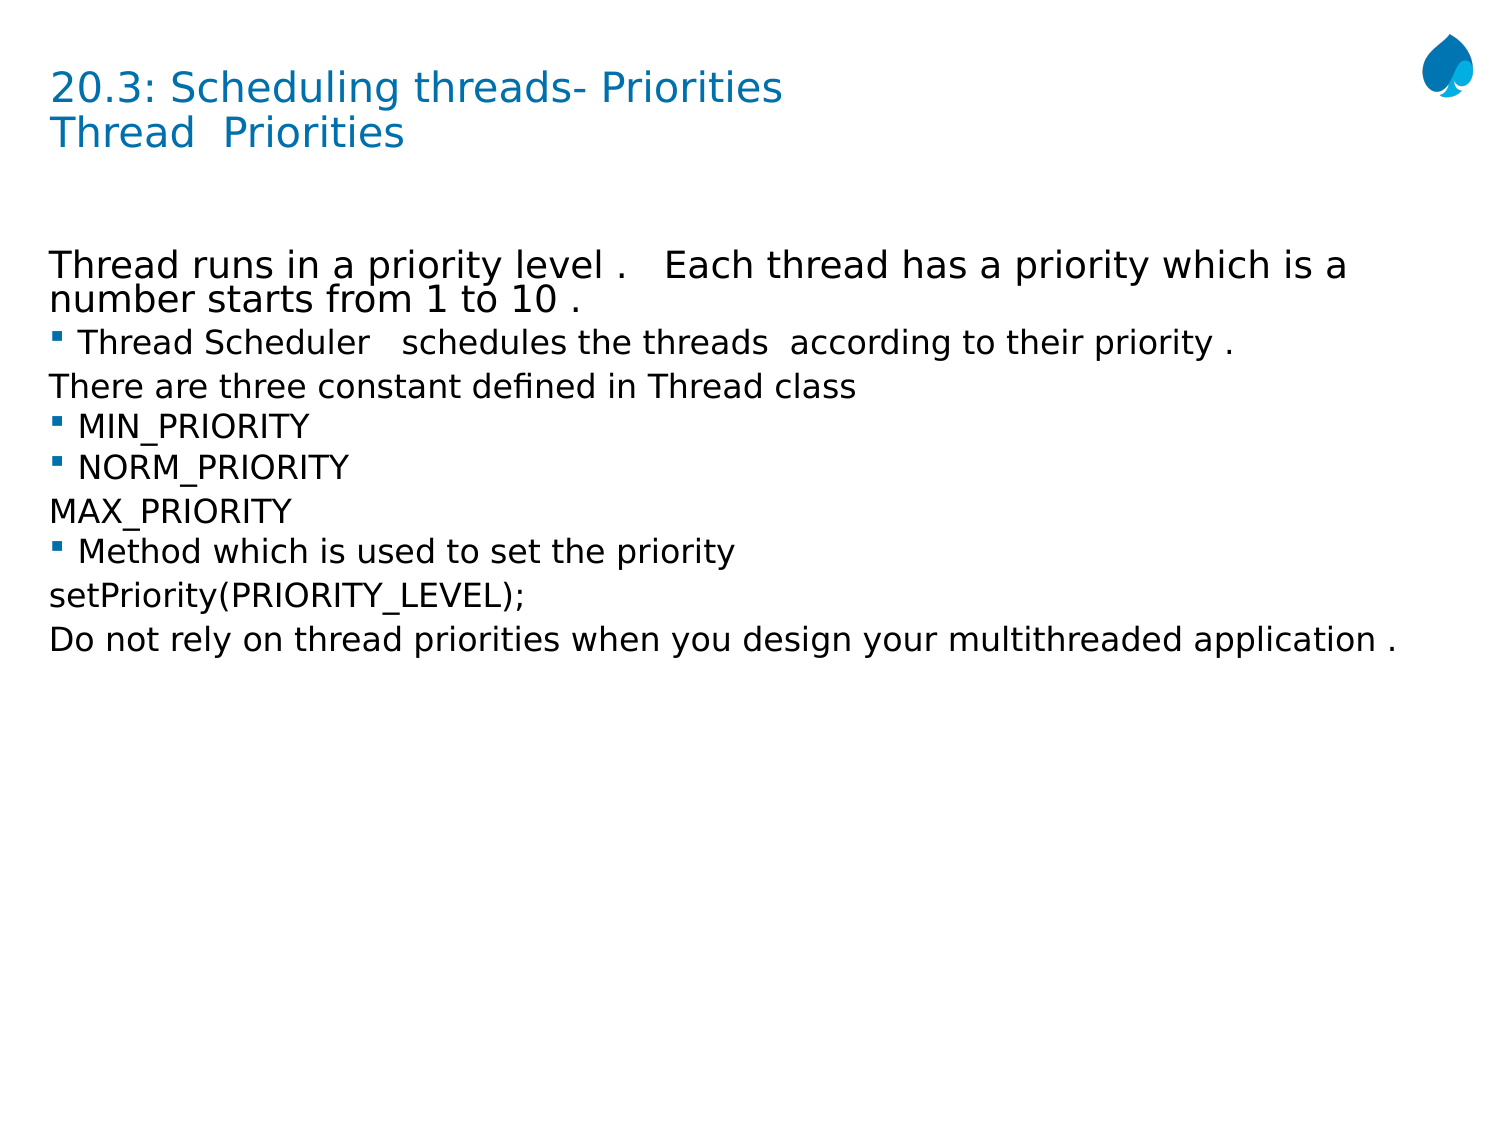

# 20.3: Scheduling threads- Priorities Thread  Priorities
Thread runs in a priority level .   Each thread has a priority which is a number starts from 1 to 10 .
Thread Scheduler   schedules the threads  according to their priority .
There are three constant defined in Thread class
MIN_PRIORITY
NORM_PRIORITY
MAX_PRIORITY
Method which is used to set the priority
setPriority(PRIORITY_LEVEL);
Do not rely on thread priorities when you design your multithreaded application .